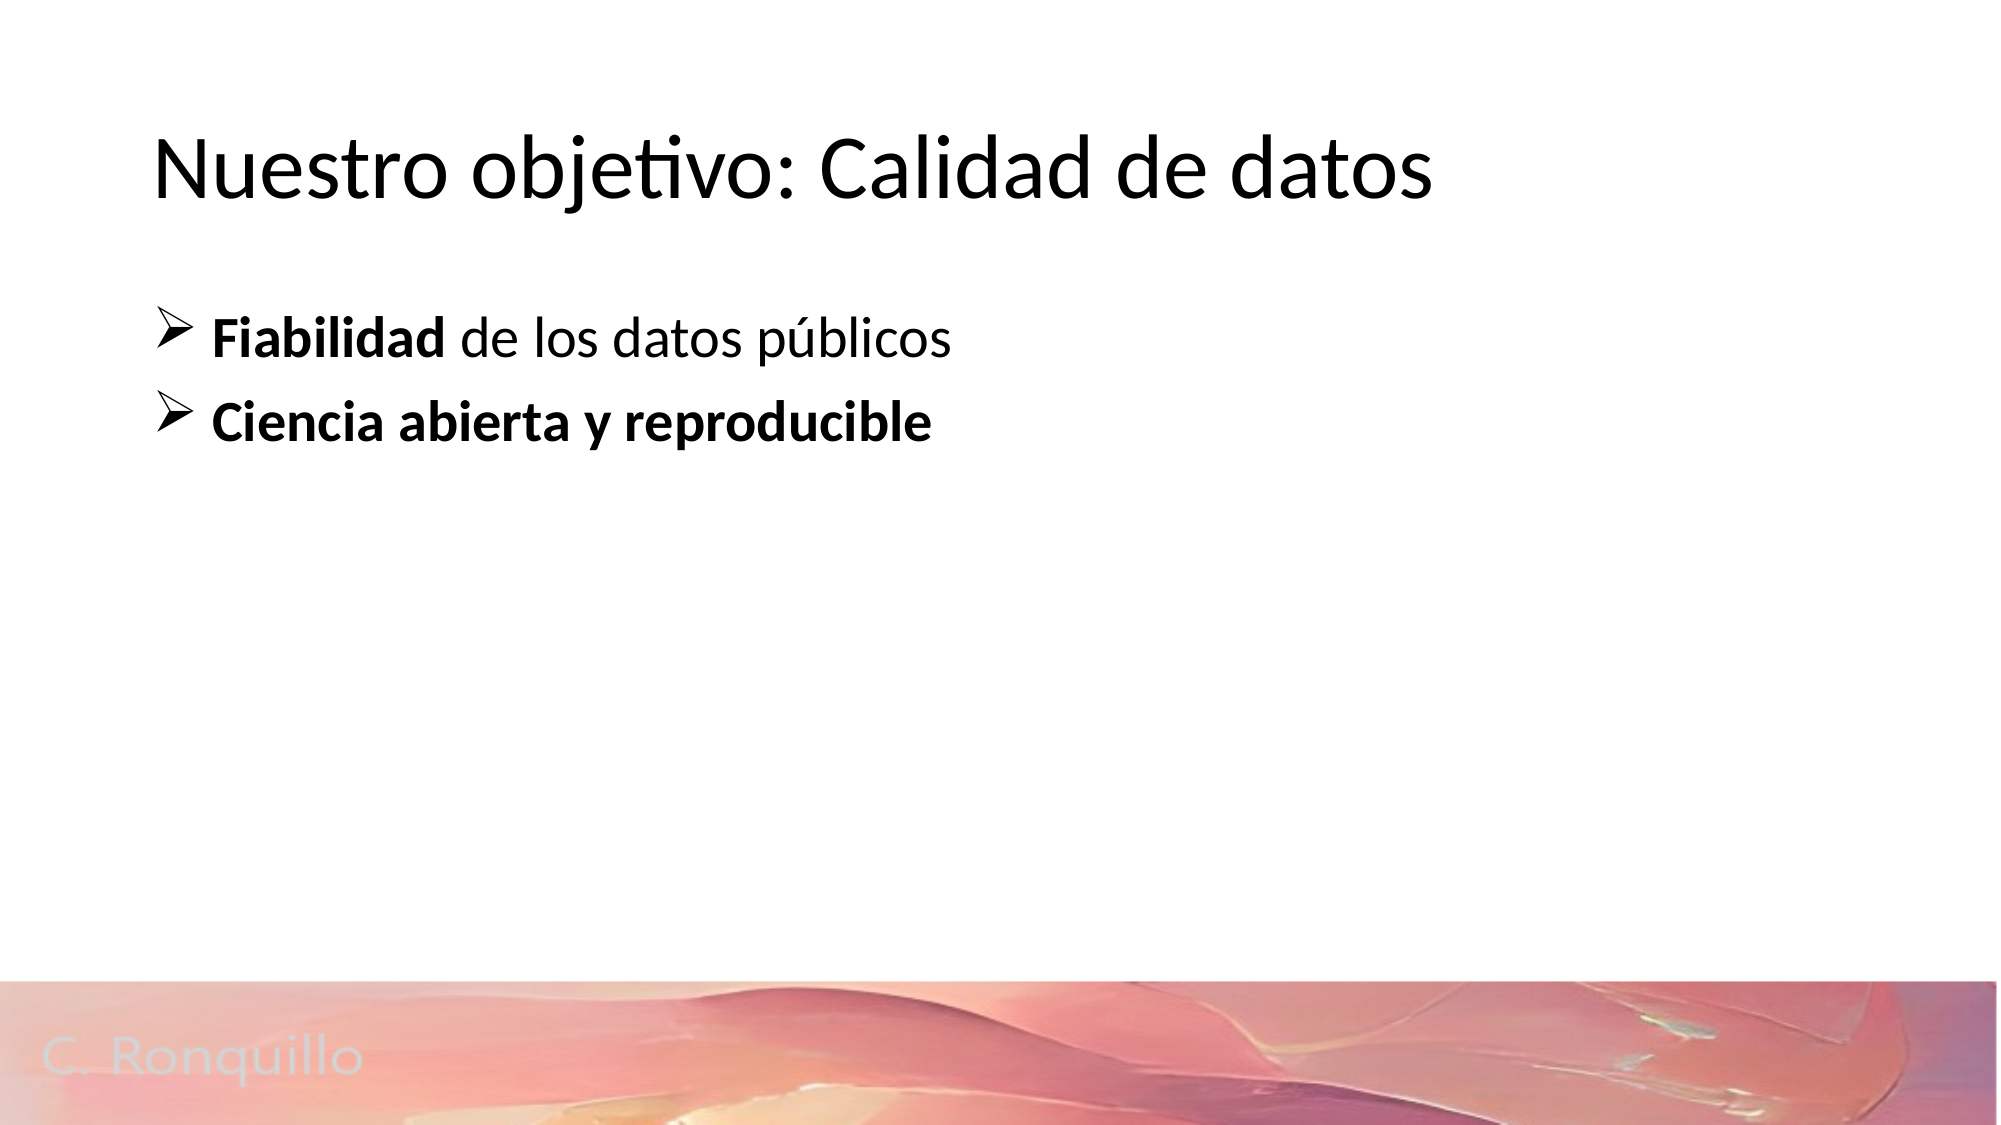

# Nuestro objetivo: Calidad de datos
 Fiabilidad de los datos públicos
 Ciencia abierta y reproducible